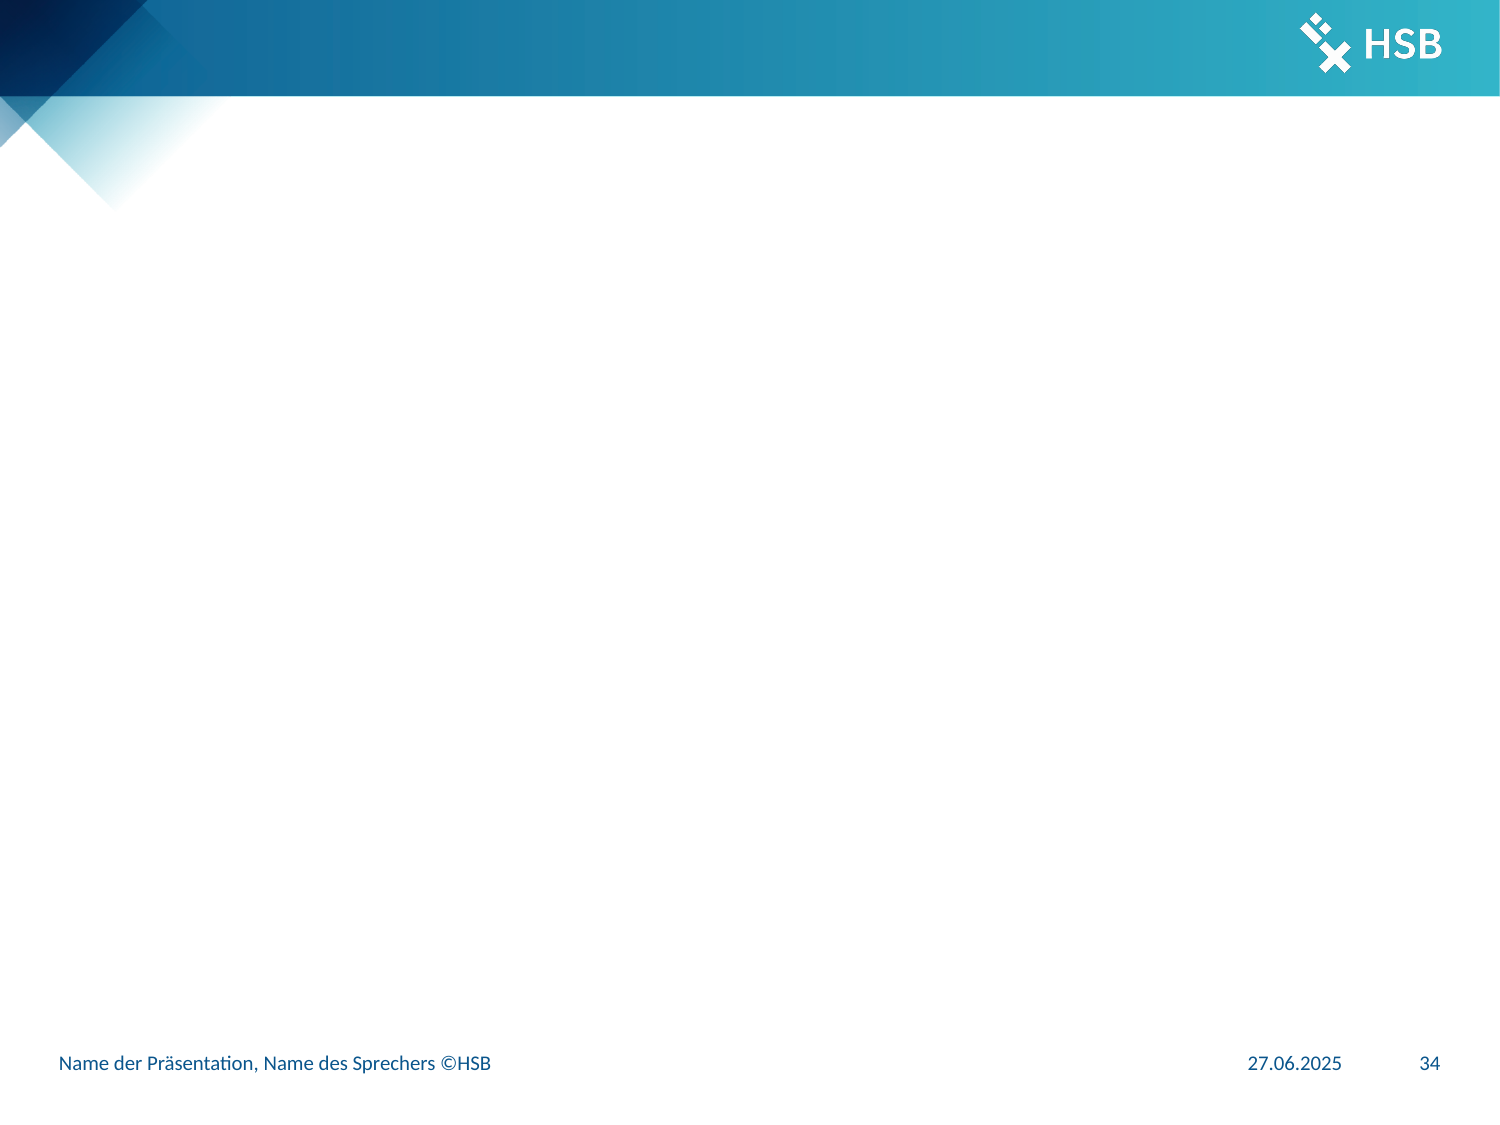

#

Name der Präsentation, Name des Sprechers ©HSB
27.06.2025
34